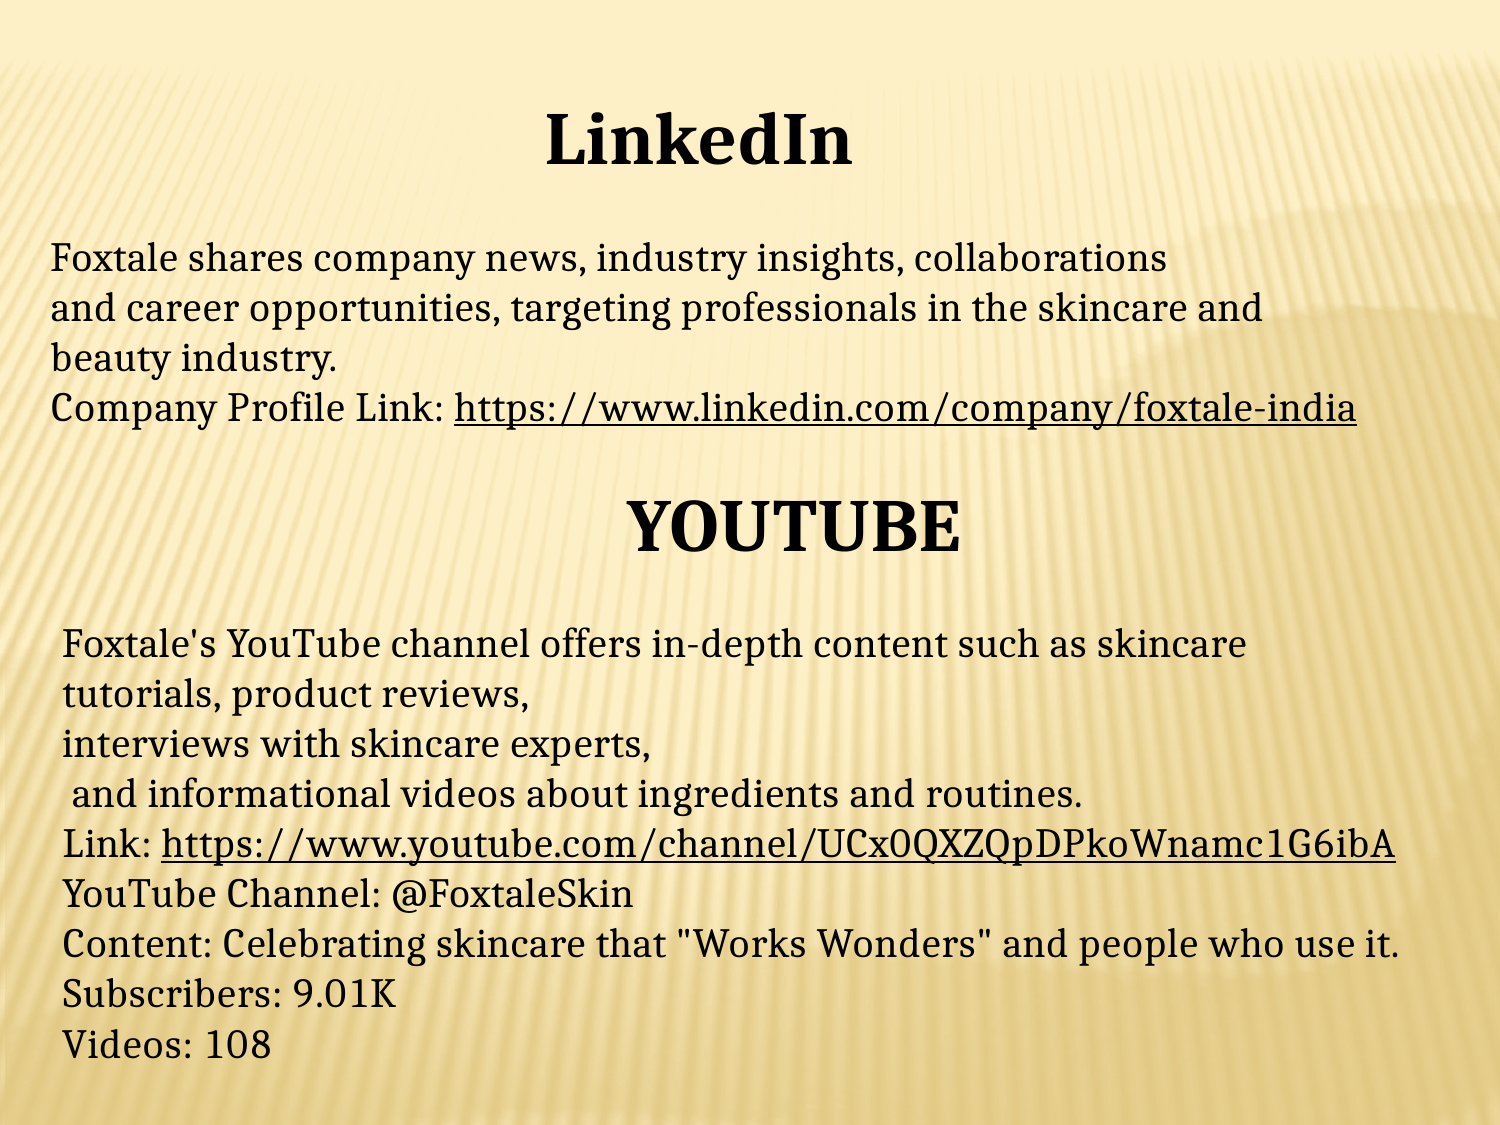

LinkedIn

Foxtale shares company news, industry insights, collaborations
and career opportunities, targeting professionals in the skincare and
beauty industry.
Company Profile Link: https://www.linkedin.com/company/foxtale-india
YOUTUBE

Foxtale's YouTube channel offers in-depth content such as skincare
tutorials, product reviews,
interviews with skincare experts,
 and informational videos about ingredients and routines.
Link: https://www.youtube.com/channel/UCx0QXZQpDPkoWnamc1G6ibA
YouTube Channel: @FoxtaleSkin
Content: Celebrating skincare that "Works Wonders" and people who use it.
Subscribers: 9.01K
Videos: 108